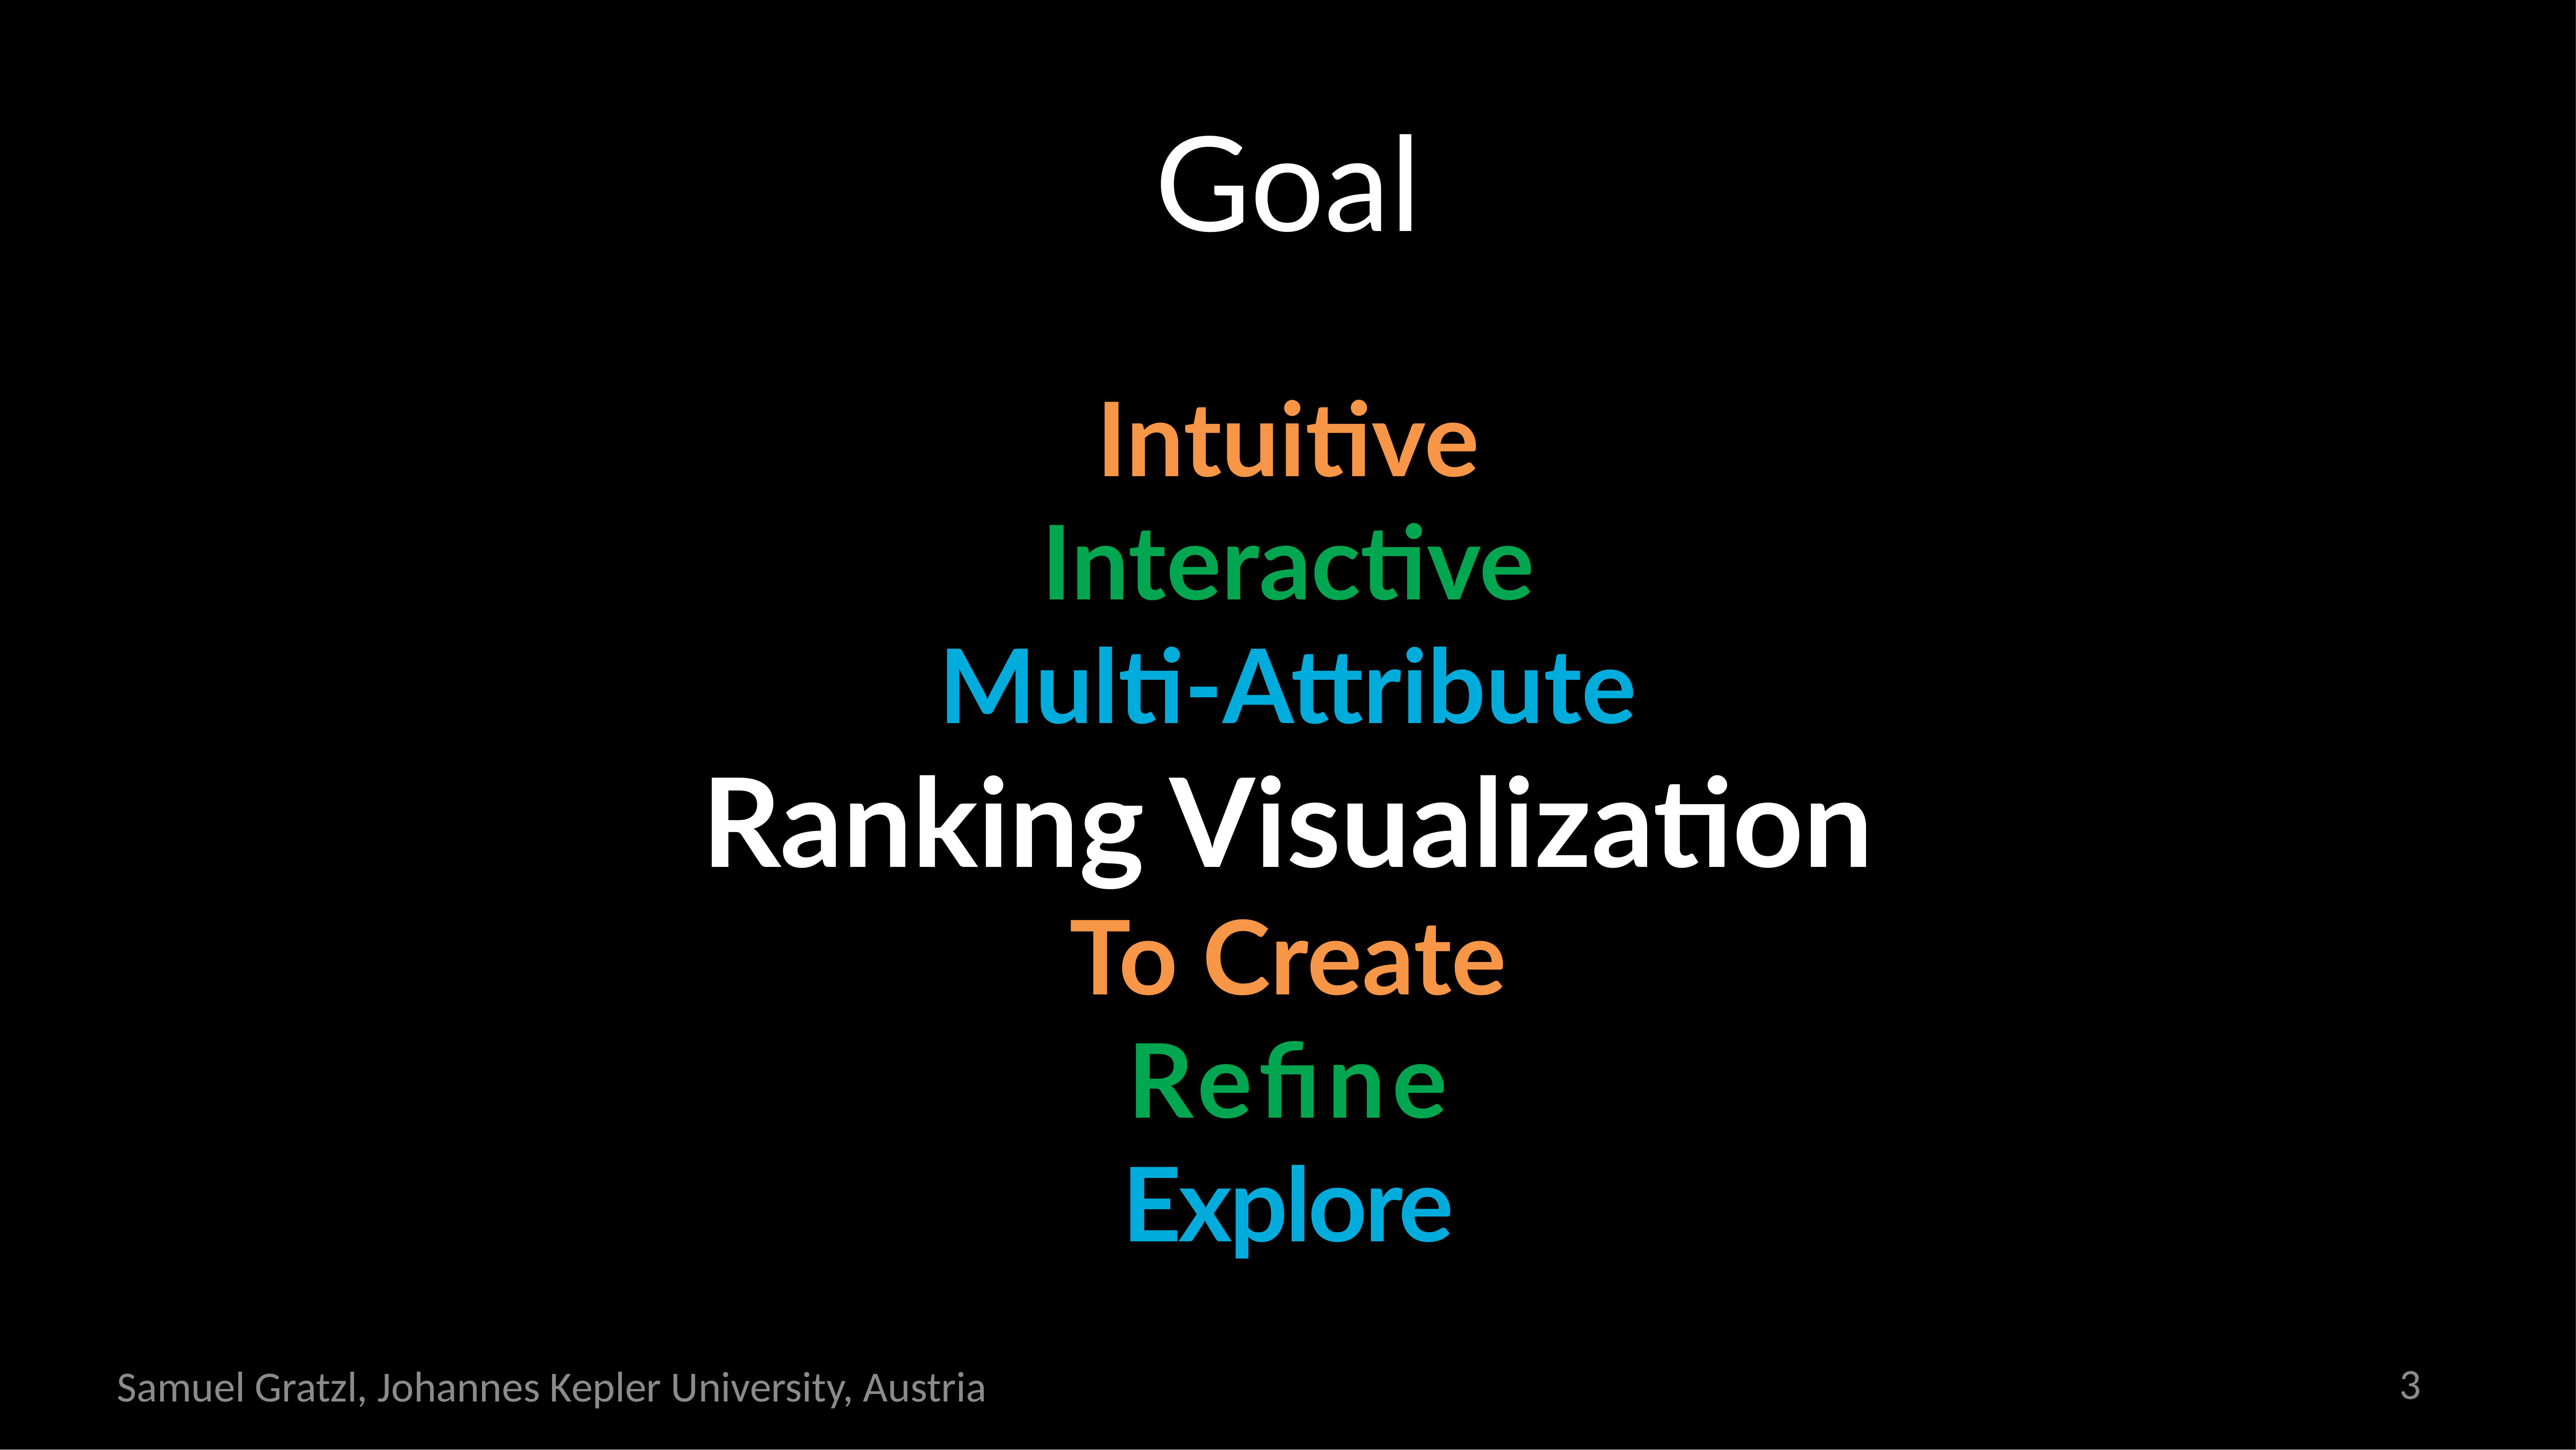

# Goal
Intuitive
Interactive
Multi-Attribute
Ranking Visualization
To Create
Refine
Explore

3
Samuel Gratzl, Johannes Kepler University, Austria